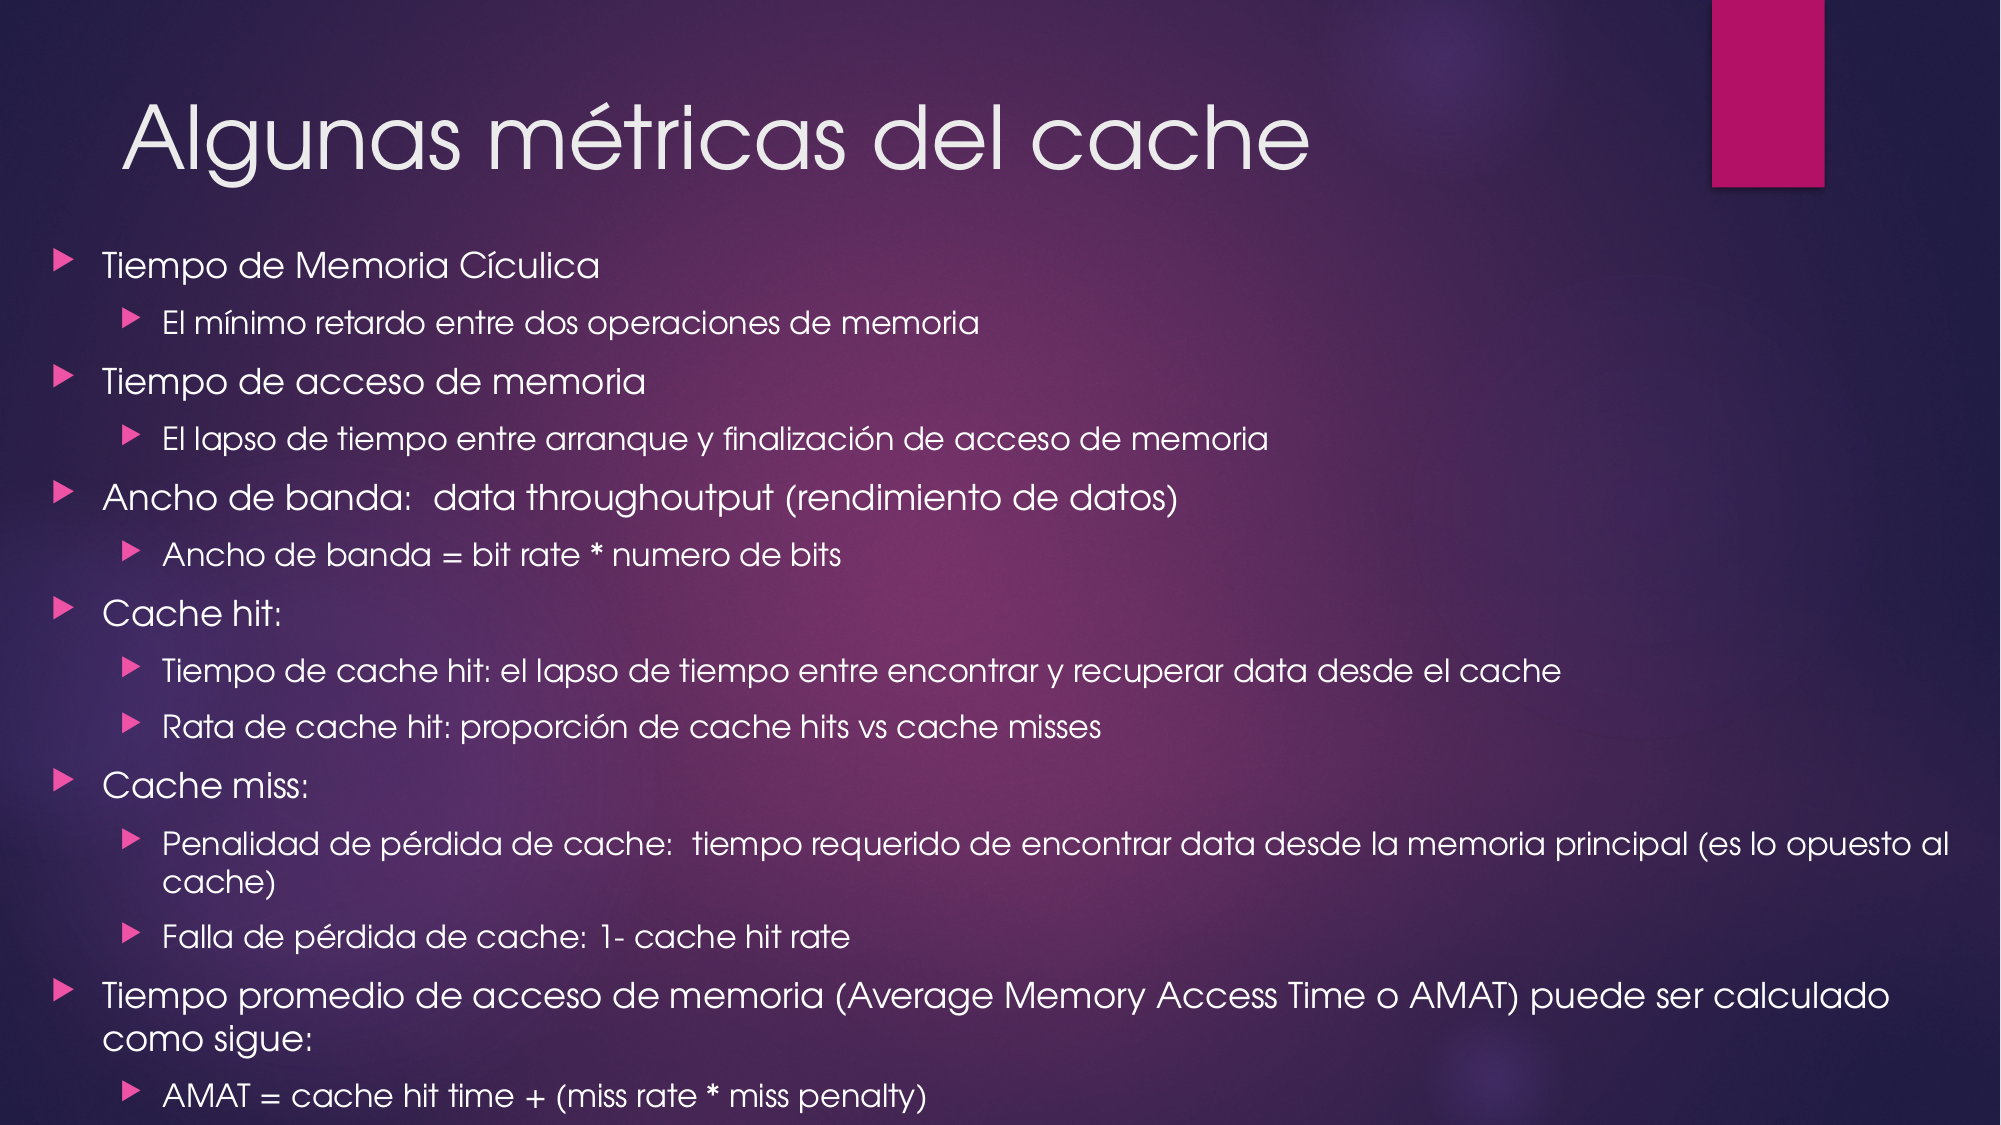

# Algunas métricas del cache
Tiempo de Memoria Cículica
El mínimo retardo entre dos operaciones de memoria
Tiempo de acceso de memoria
El lapso de tiempo entre arranque y finalización de acceso de memoria
Ancho de banda:  data throughoutput (rendimiento de datos)
Ancho de banda = bit rate * numero de bits
Cache hit:
Tiempo de cache hit: el lapso de tiempo entre encontrar y recuperar data desde el cache
Rata de cache hit: proporción de cache hits vs cache misses
Cache miss:
Penalidad de pérdida de cache:  tiempo requerido de encontrar data desde la memoria principal (es lo opuesto al cache)
Falla de pérdida de cache: 1- cache hit rate
Tiempo promedio de acceso de memoria (Average Memory Access Time o AMAT) puede ser calculado como sigue:
AMAT = cache hit time + (miss rate * miss penalty)